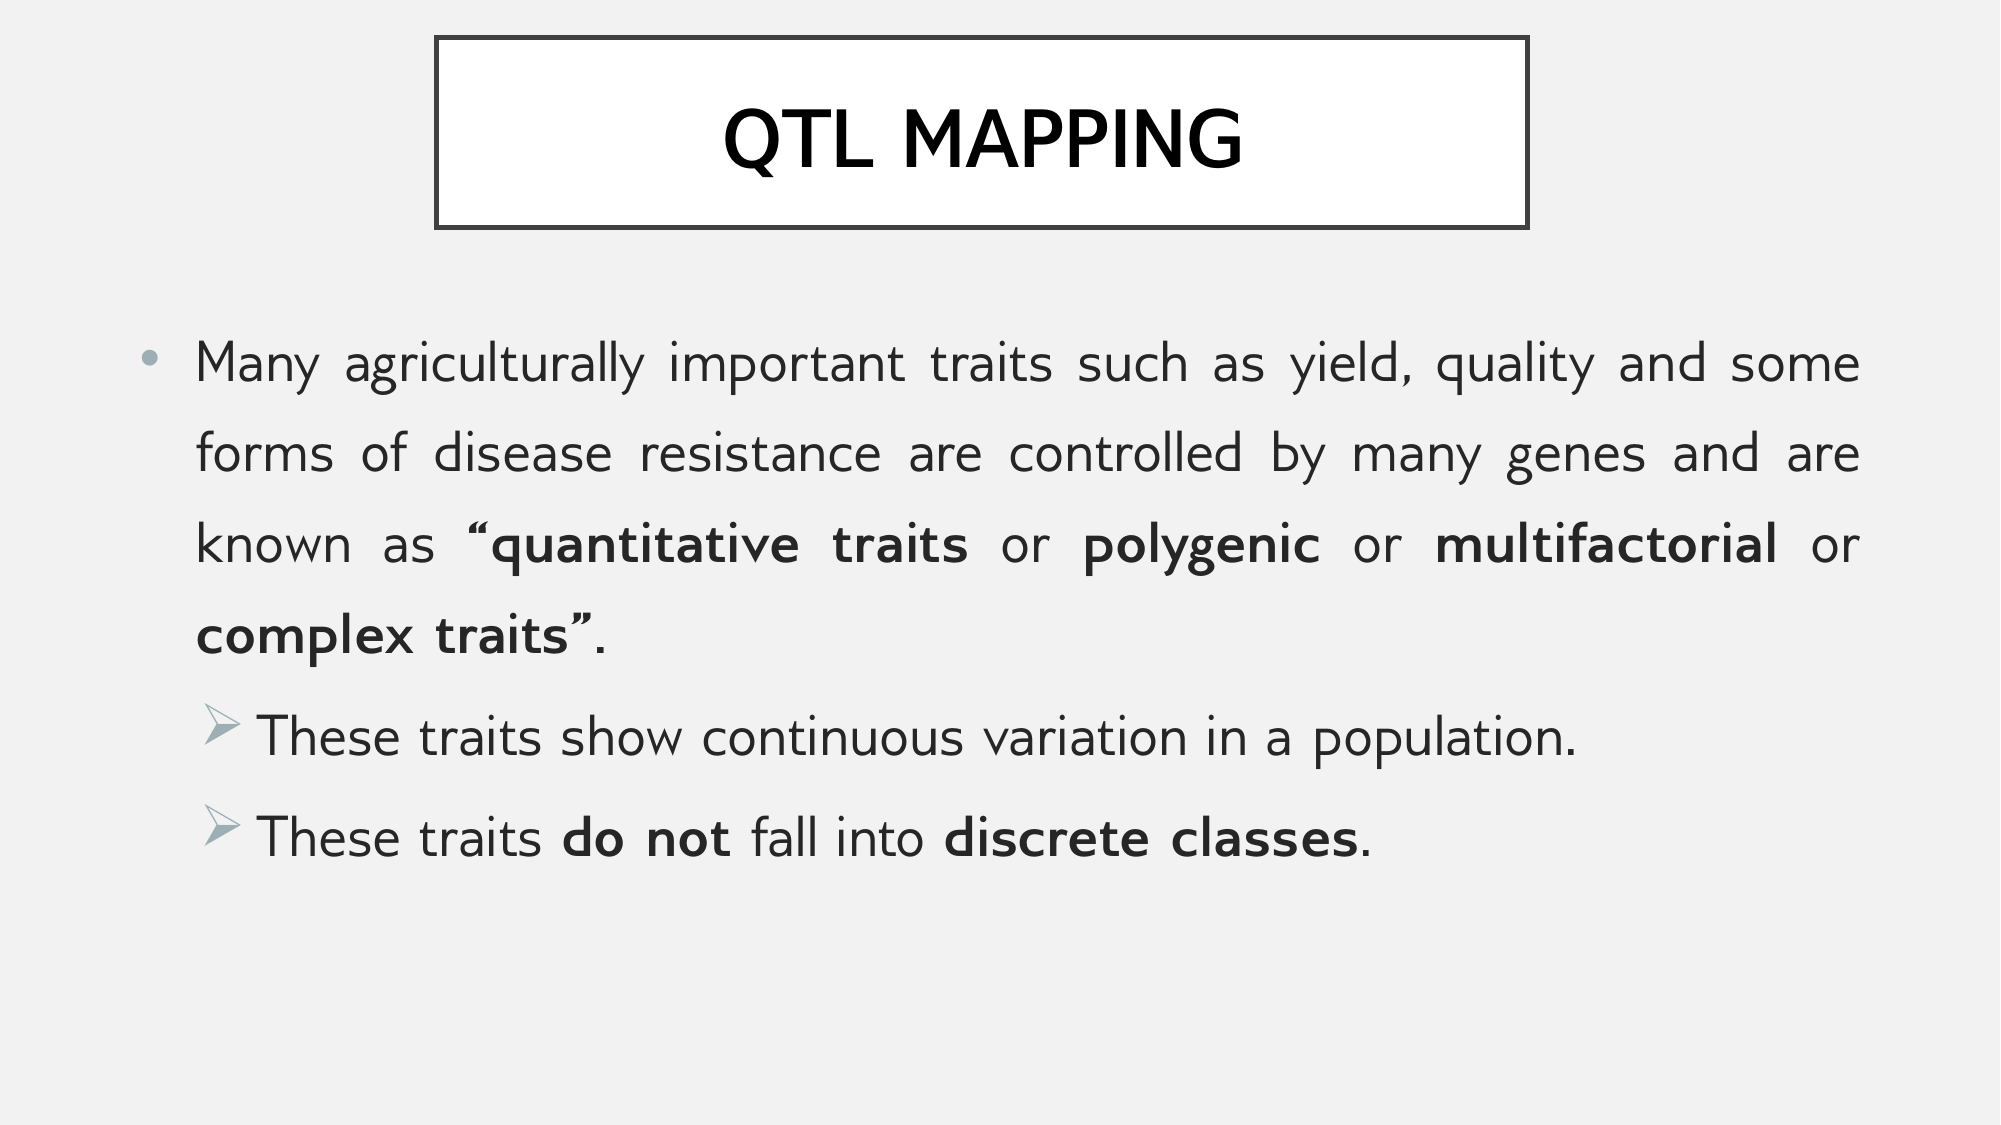

# QTL MAPPING
Many agriculturally important traits such as yield, quality and some forms of disease resistance are controlled by many genes and are known as “quantitative traits or polygenic or multifactorial or complex traits”.
These traits show continuous variation in a population.
These traits do not fall into discrete classes.